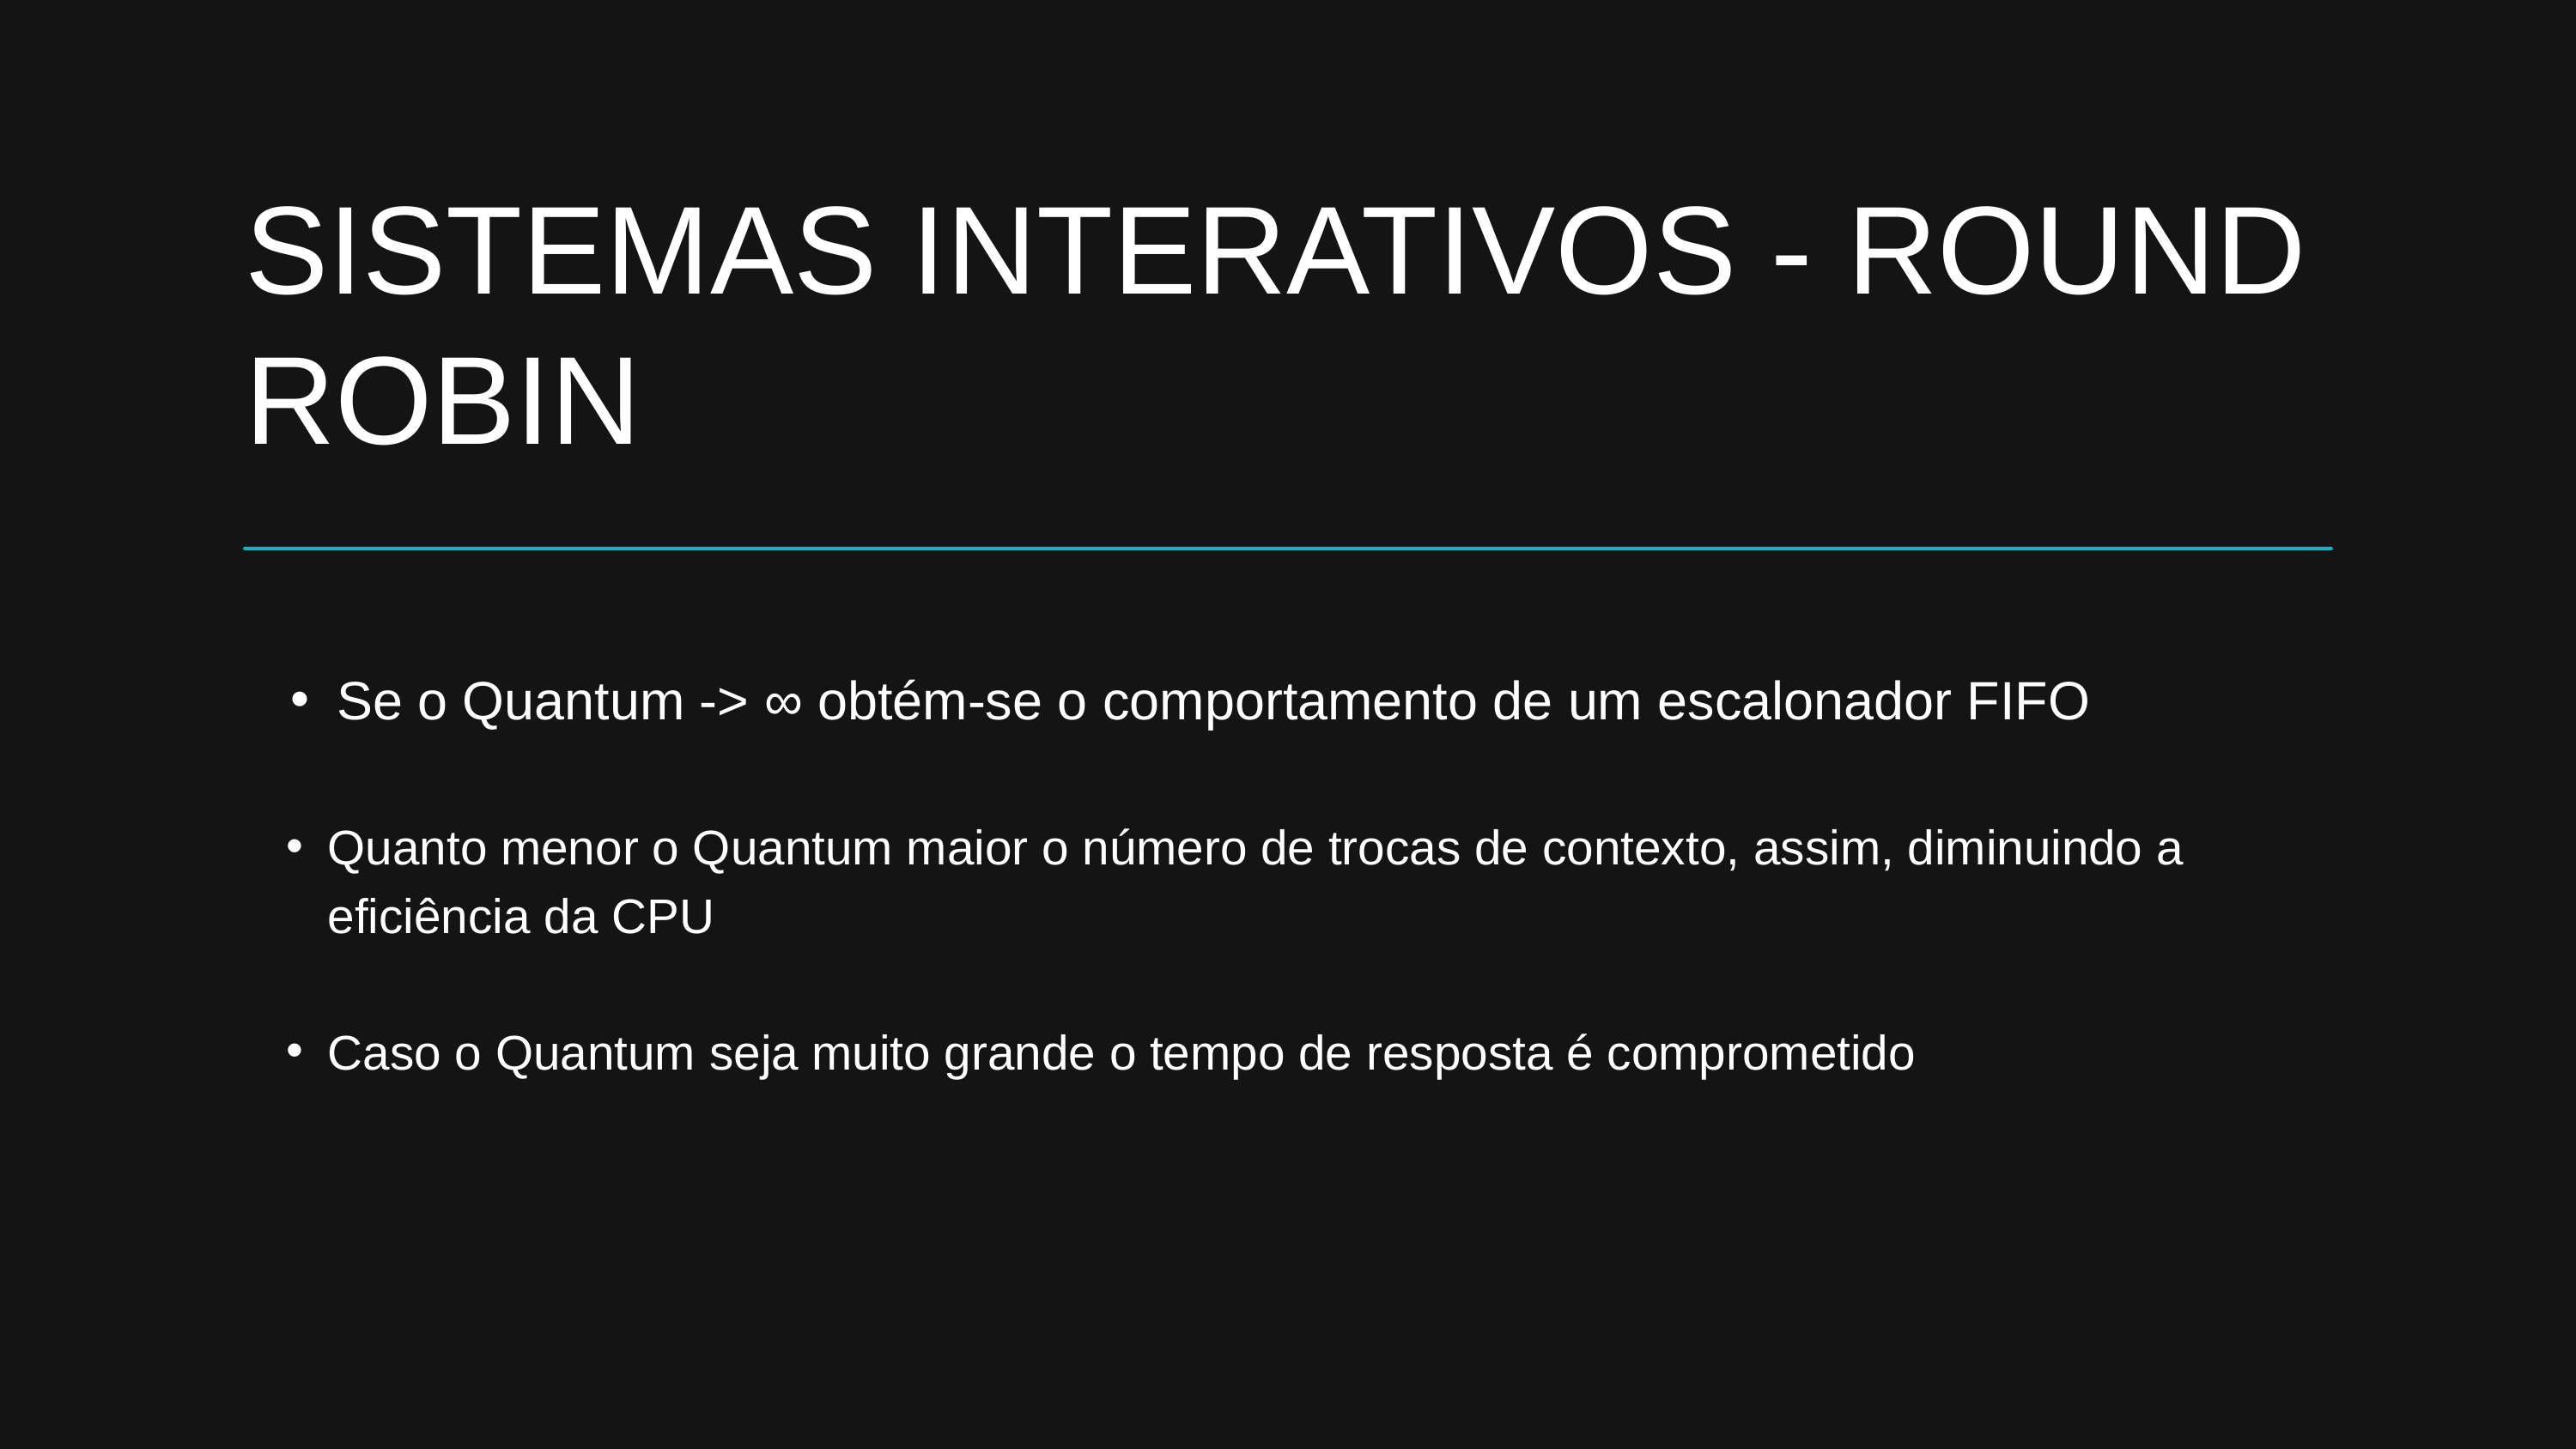

SISTEMAS INTERATIVOS - ROUND ROBIN

Se o Quantum -> ∞ obtém-se o comportamento de um escalonador FIFO

Quanto menor o Quantum maior o número de trocas de contexto, assim, diminuindo a eficiência da CPU

Caso o Quantum seja muito grande o tempo de resposta é comprometido